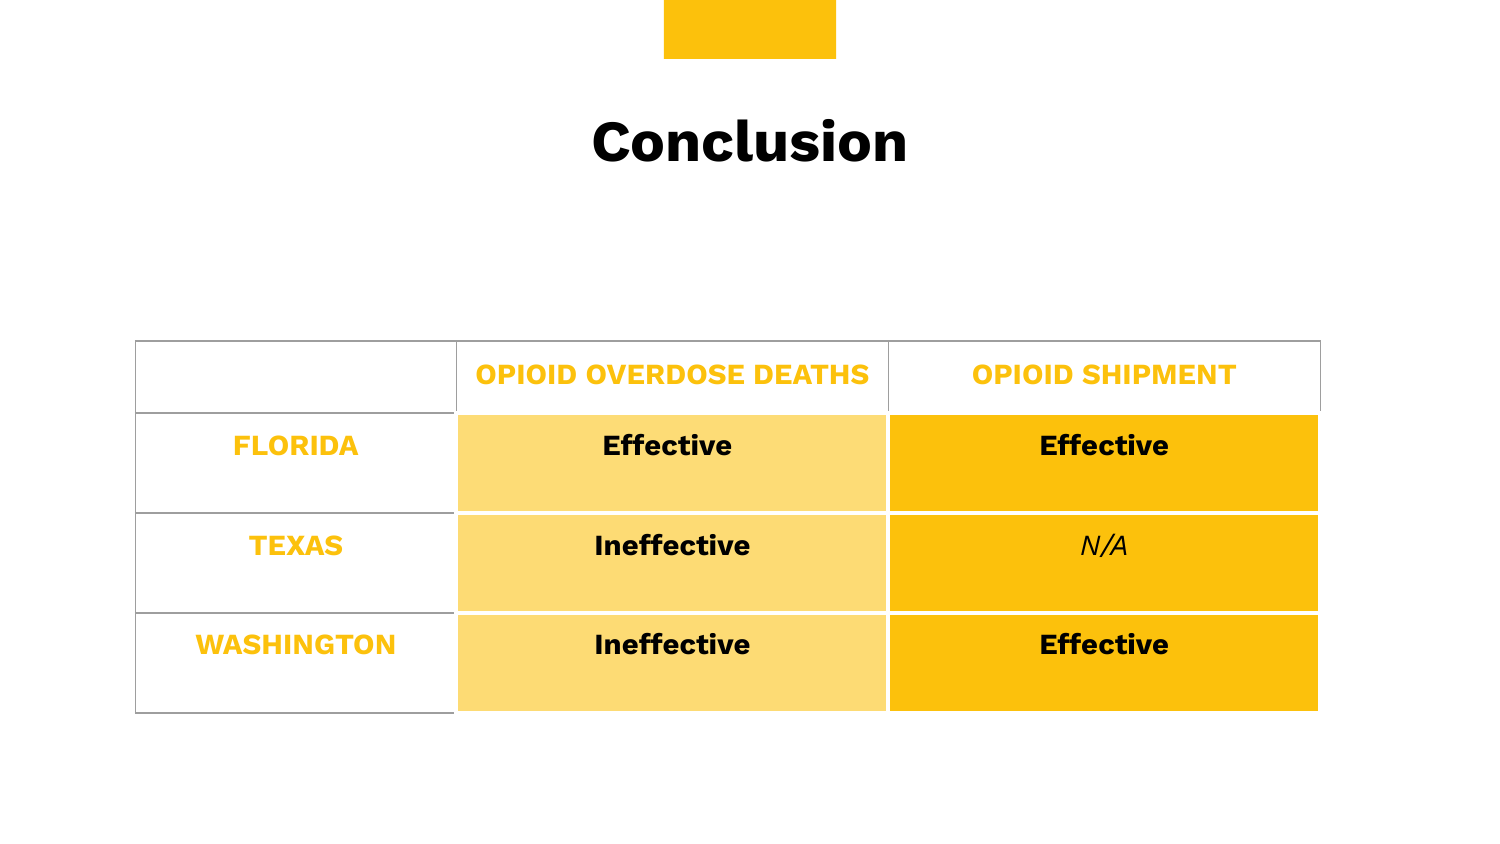

# Conclusion
OPIOID OVERDOSE DEATHS
OPIOID SHIPMENT
|  |  |  |
| --- | --- | --- |
| FLORIDA | Effective | Effective |
| TEXAS | Ineffective | N/A |
| WASHINGTON | Ineffective | Effective |